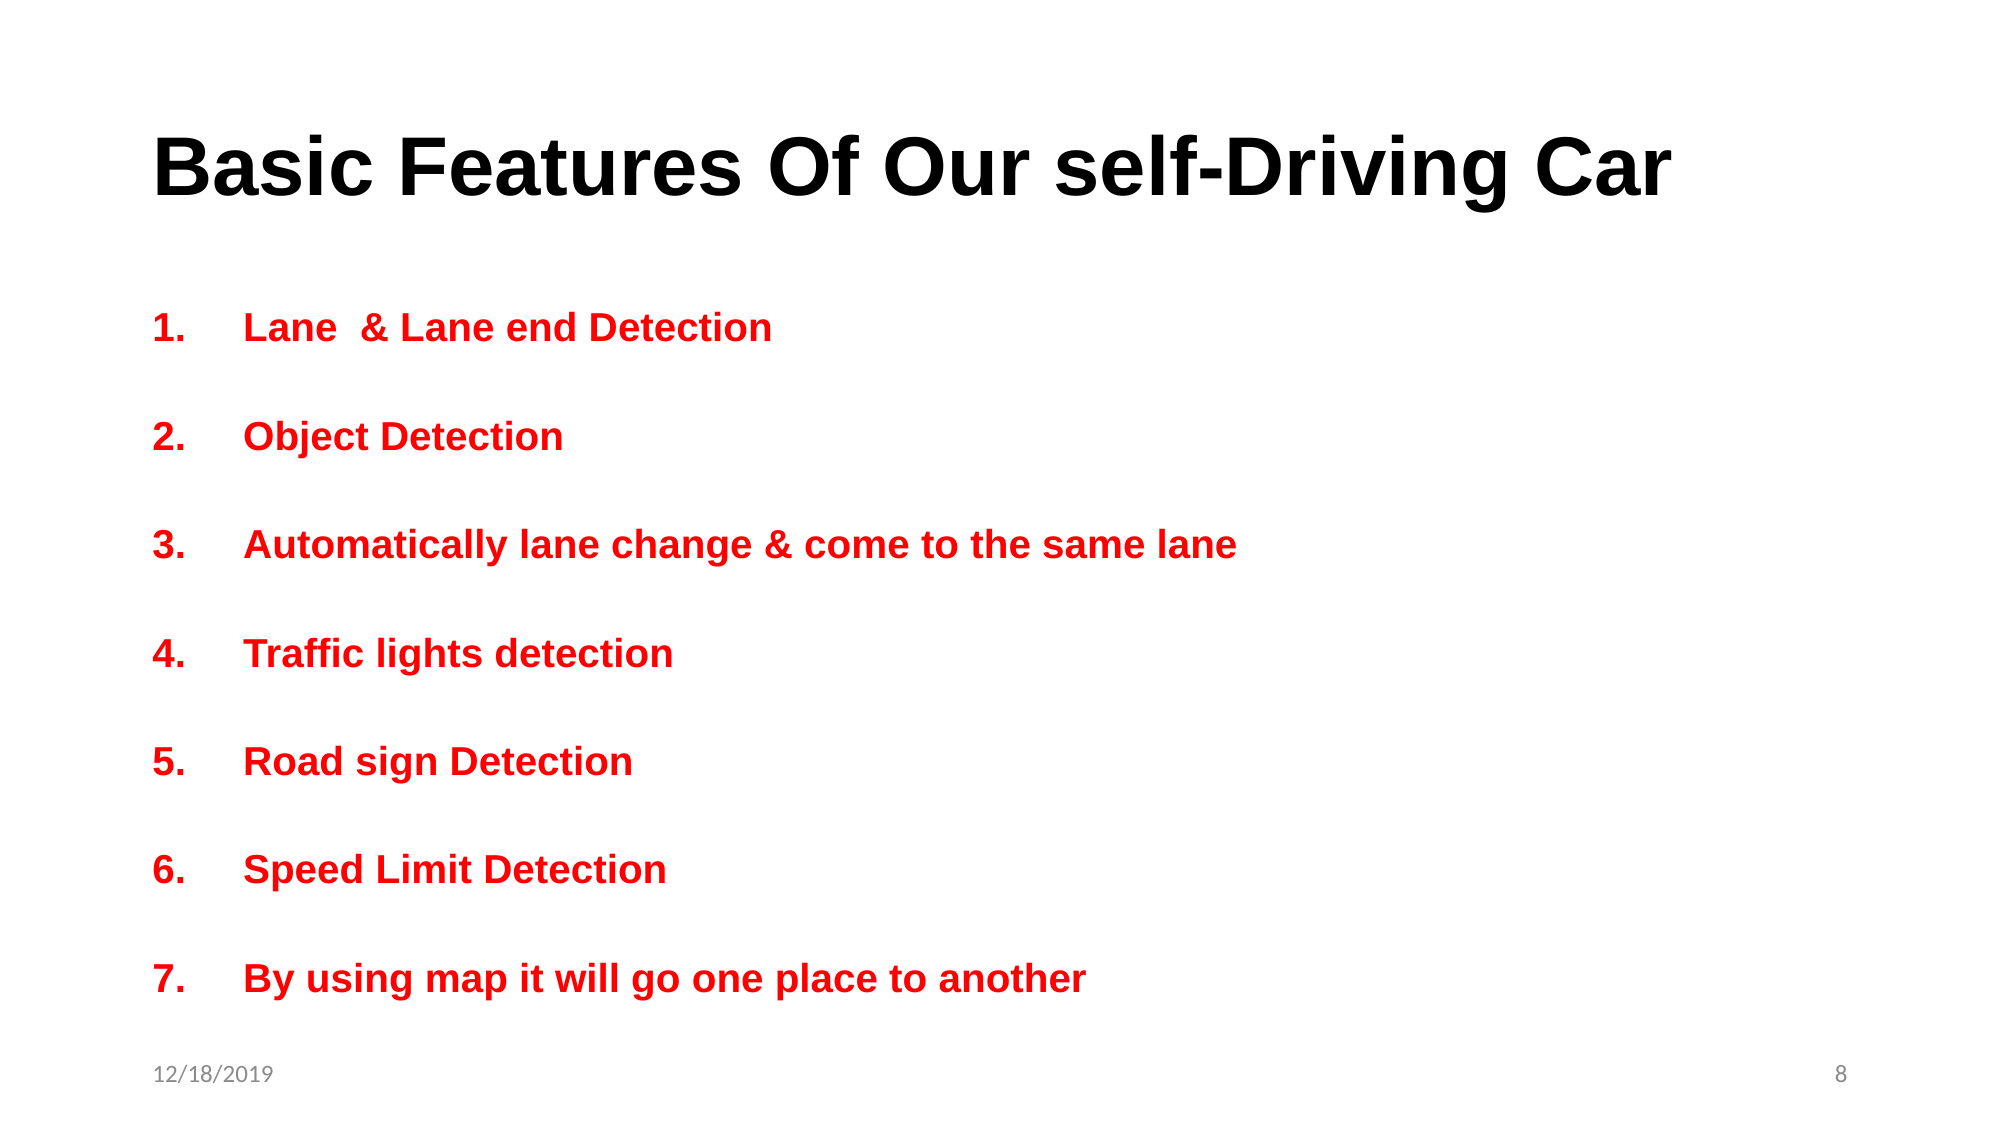

# Basic Features Of Our self-Driving Car
Lane  & Lane end Detection

Object Detection

Automatically lane change & come to the same lane

Traffic lights detection

Road sign Detection

Speed Limit Detection

By using map it will go one place to another

12/18/2019
8